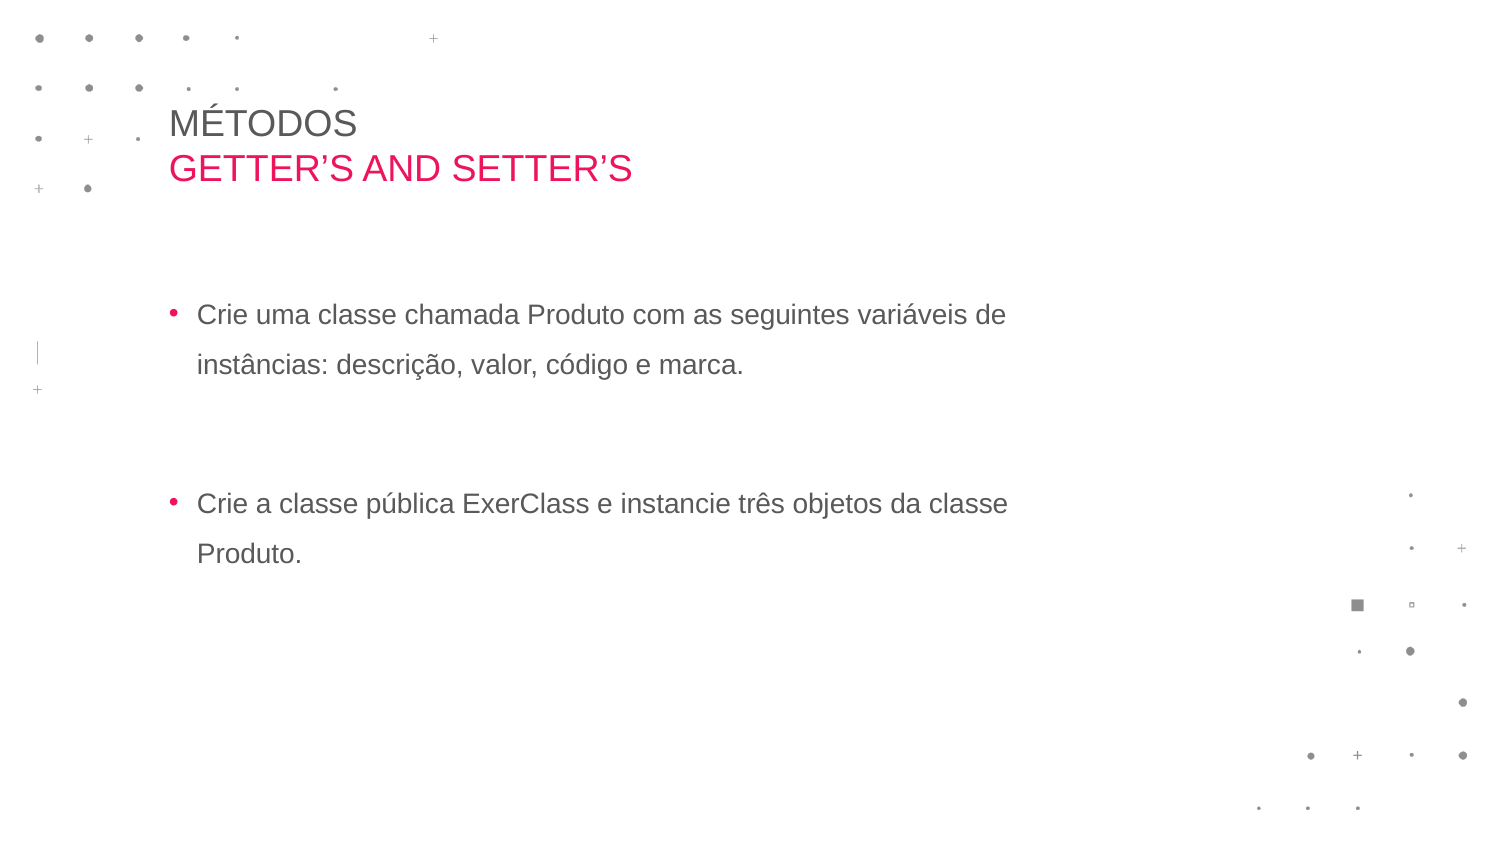

MÉTODOS
GETTER’S AND SETTER’S
Crie uma classe chamada Produto com as seguintes variáveis de instâncias: descrição, valor, código e marca.

Crie a classe pública ExerClass e instancie três objetos da classe Produto.